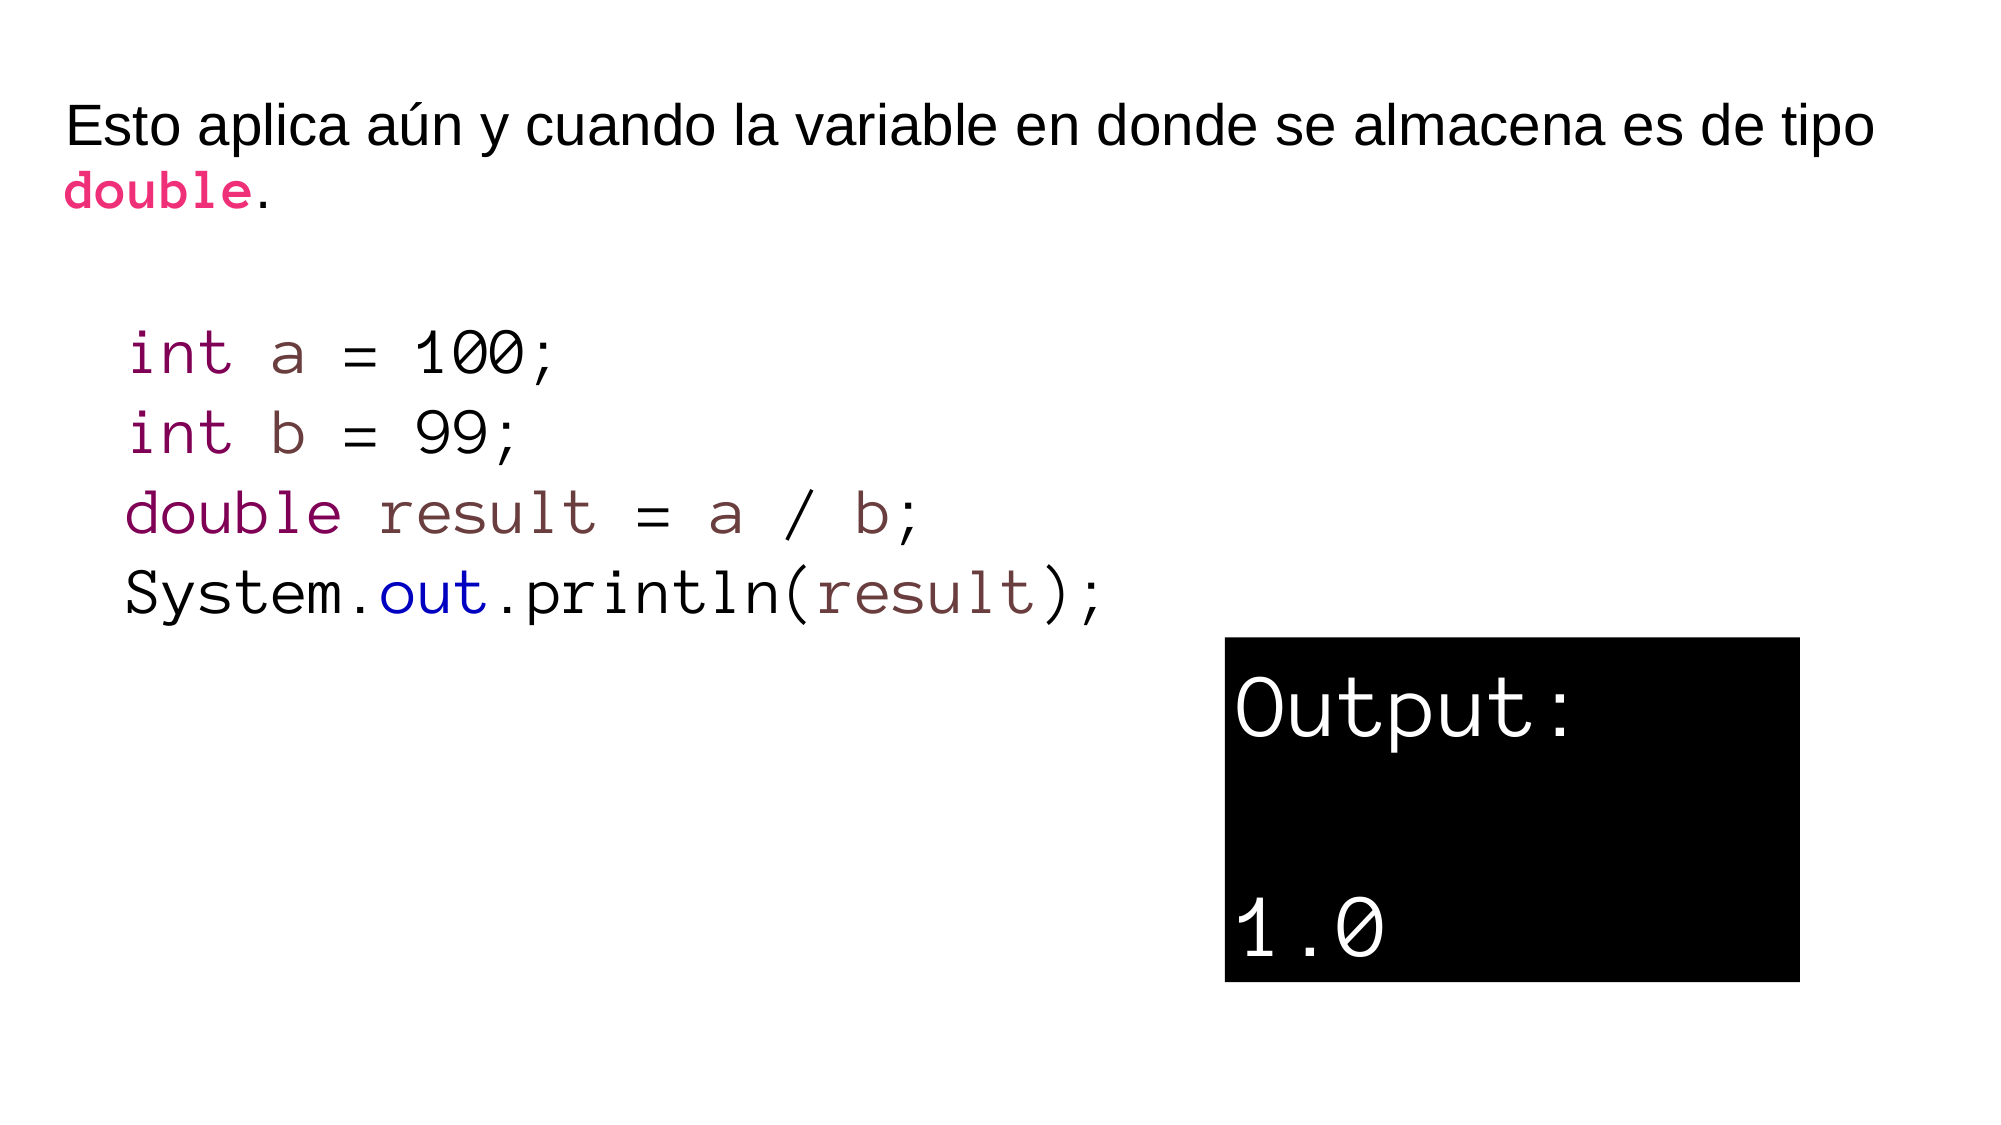

Esto aplica aún y cuando la variable en donde se almacena es de tipo double.

int a = 100;
int b = 99;
double result = a / b;
System.out.println(result);
Output:

1.0